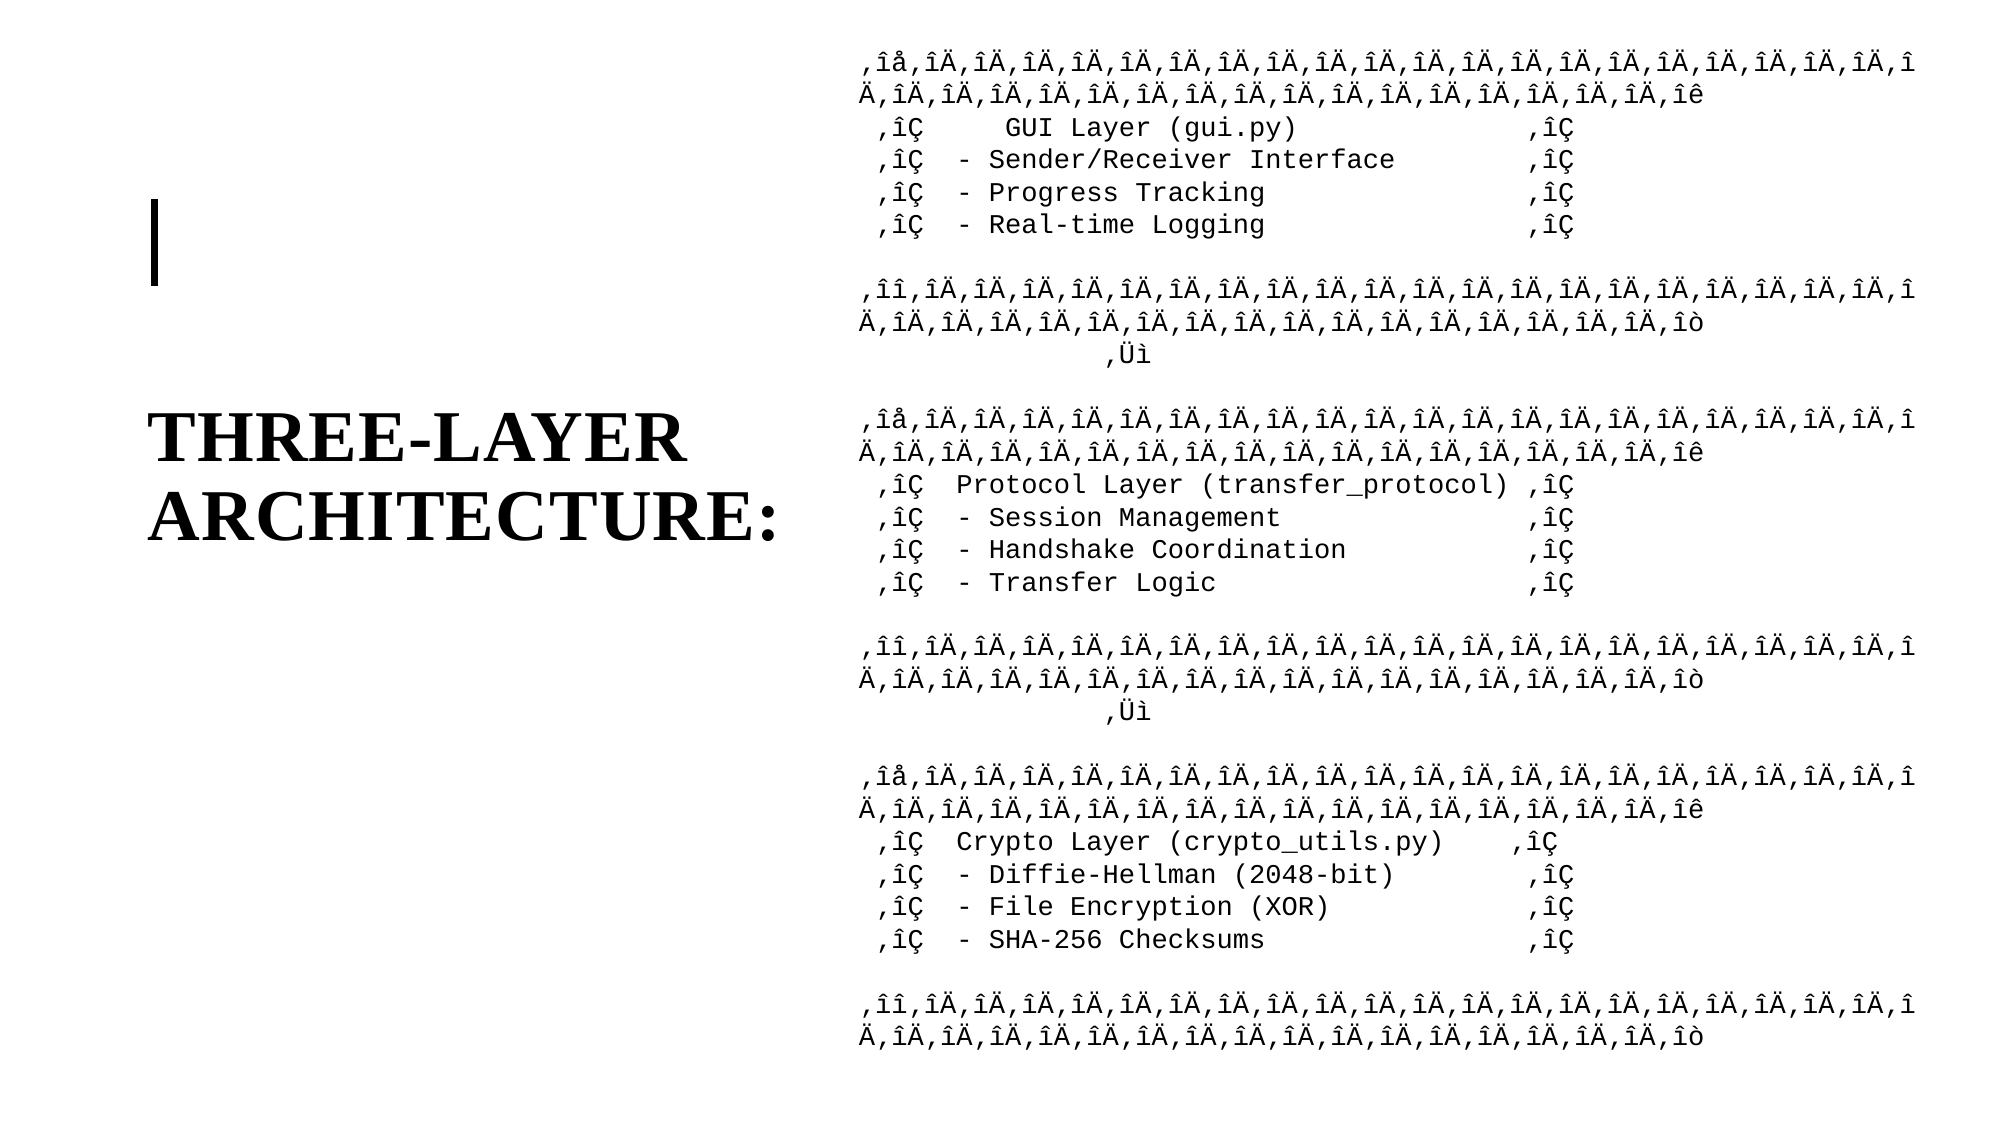

‚îå‚îÄ‚îÄ‚îÄ‚îÄ‚îÄ‚îÄ‚îÄ‚îÄ‚îÄ‚îÄ‚îÄ‚îÄ‚îÄ‚îÄ‚îÄ‚îÄ‚îÄ‚îÄ‚îÄ‚îÄ‚îÄ‚îÄ‚îÄ‚îÄ‚îÄ‚îÄ‚îÄ‚îÄ‚îÄ‚îÄ‚îÄ‚îÄ‚îÄ‚îÄ‚îÄ‚îÄ‚îÄ‚îê
 ‚îÇ     GUI Layer (gui.py)              ‚îÇ
 ‚îÇ  - Sender/Receiver Interface        ‚îÇ
 ‚îÇ  - Progress Tracking                ‚îÇ
 ‚îÇ  - Real-time Logging                ‚îÇ
 ‚îî‚îÄ‚îÄ‚îÄ‚îÄ‚îÄ‚îÄ‚îÄ‚îÄ‚îÄ‚îÄ‚îÄ‚îÄ‚îÄ‚îÄ‚îÄ‚îÄ‚îÄ‚îÄ‚îÄ‚îÄ‚îÄ‚îÄ‚îÄ‚îÄ‚îÄ‚îÄ‚îÄ‚îÄ‚îÄ‚îÄ‚îÄ‚îÄ‚îÄ‚îÄ‚îÄ‚îÄ‚îÄ‚îò
               ‚Üì
 ‚îå‚îÄ‚îÄ‚îÄ‚îÄ‚îÄ‚îÄ‚îÄ‚îÄ‚îÄ‚îÄ‚îÄ‚îÄ‚îÄ‚îÄ‚îÄ‚îÄ‚îÄ‚îÄ‚îÄ‚îÄ‚îÄ‚îÄ‚îÄ‚îÄ‚îÄ‚îÄ‚îÄ‚îÄ‚îÄ‚îÄ‚îÄ‚îÄ‚îÄ‚îÄ‚îÄ‚îÄ‚îÄ‚îê
 ‚îÇ  Protocol Layer (transfer_protocol) ‚îÇ
 ‚îÇ  - Session Management               ‚îÇ
 ‚îÇ  - Handshake Coordination           ‚îÇ
 ‚îÇ  - Transfer Logic                   ‚îÇ
 ‚îî‚îÄ‚îÄ‚îÄ‚îÄ‚îÄ‚îÄ‚îÄ‚îÄ‚îÄ‚îÄ‚îÄ‚îÄ‚îÄ‚îÄ‚îÄ‚îÄ‚îÄ‚îÄ‚îÄ‚îÄ‚îÄ‚îÄ‚îÄ‚îÄ‚îÄ‚îÄ‚îÄ‚îÄ‚îÄ‚îÄ‚îÄ‚îÄ‚îÄ‚îÄ‚îÄ‚îÄ‚îÄ‚îò
               ‚Üì
 ‚îå‚îÄ‚îÄ‚îÄ‚îÄ‚îÄ‚îÄ‚îÄ‚îÄ‚îÄ‚îÄ‚îÄ‚îÄ‚îÄ‚îÄ‚îÄ‚îÄ‚îÄ‚îÄ‚îÄ‚îÄ‚îÄ‚îÄ‚îÄ‚îÄ‚îÄ‚îÄ‚îÄ‚îÄ‚îÄ‚îÄ‚îÄ‚îÄ‚îÄ‚îÄ‚îÄ‚îÄ‚îÄ‚îê
 ‚îÇ  Crypto Layer (crypto_utils.py)    ‚îÇ
 ‚îÇ  - Diffie-Hellman (2048-bit)        ‚îÇ
 ‚îÇ  - File Encryption (XOR)            ‚îÇ
 ‚îÇ  - SHA-256 Checksums                ‚îÇ
 ‚îî‚îÄ‚îÄ‚îÄ‚îÄ‚îÄ‚îÄ‚îÄ‚îÄ‚îÄ‚îÄ‚îÄ‚îÄ‚îÄ‚îÄ‚îÄ‚îÄ‚îÄ‚îÄ‚îÄ‚îÄ‚îÄ‚îÄ‚îÄ‚îÄ‚îÄ‚îÄ‚îÄ‚îÄ‚îÄ‚îÄ‚îÄ‚îÄ‚îÄ‚îÄ‚îÄ‚îÄ‚îÄ‚îò

# Three-Layer Architecture: